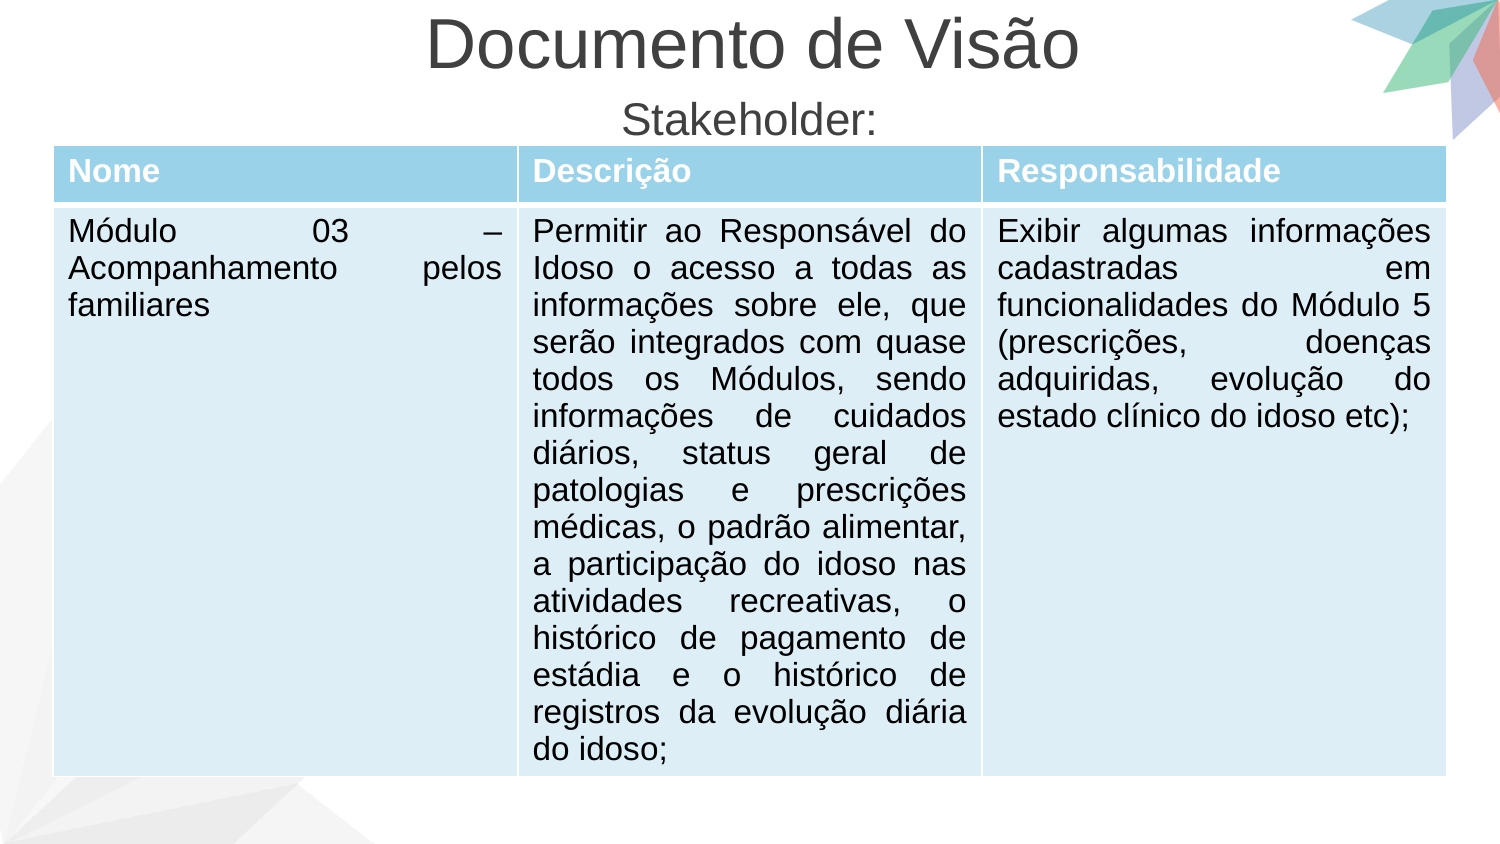

Documento de Visão
Stakeholder:
| Nome | Descrição | Responsabilidade |
| --- | --- | --- |
| Módulo 03 – Acompanhamento pelos familiares | Permitir ao Responsável do Idoso o acesso a todas as informações sobre ele, que serão integrados com quase todos os Módulos, sendo informações de cuidados diários, status geral de patologias e prescrições médicas, o padrão alimentar, a participação do idoso nas atividades recreativas, o histórico de pagamento de estádia e o histórico de registros da evolução diária do idoso; | Exibir algumas informações cadastradas em funcionalidades do Módulo 5 (prescrições, doenças adquiridas, evolução do estado clínico do idoso etc); |